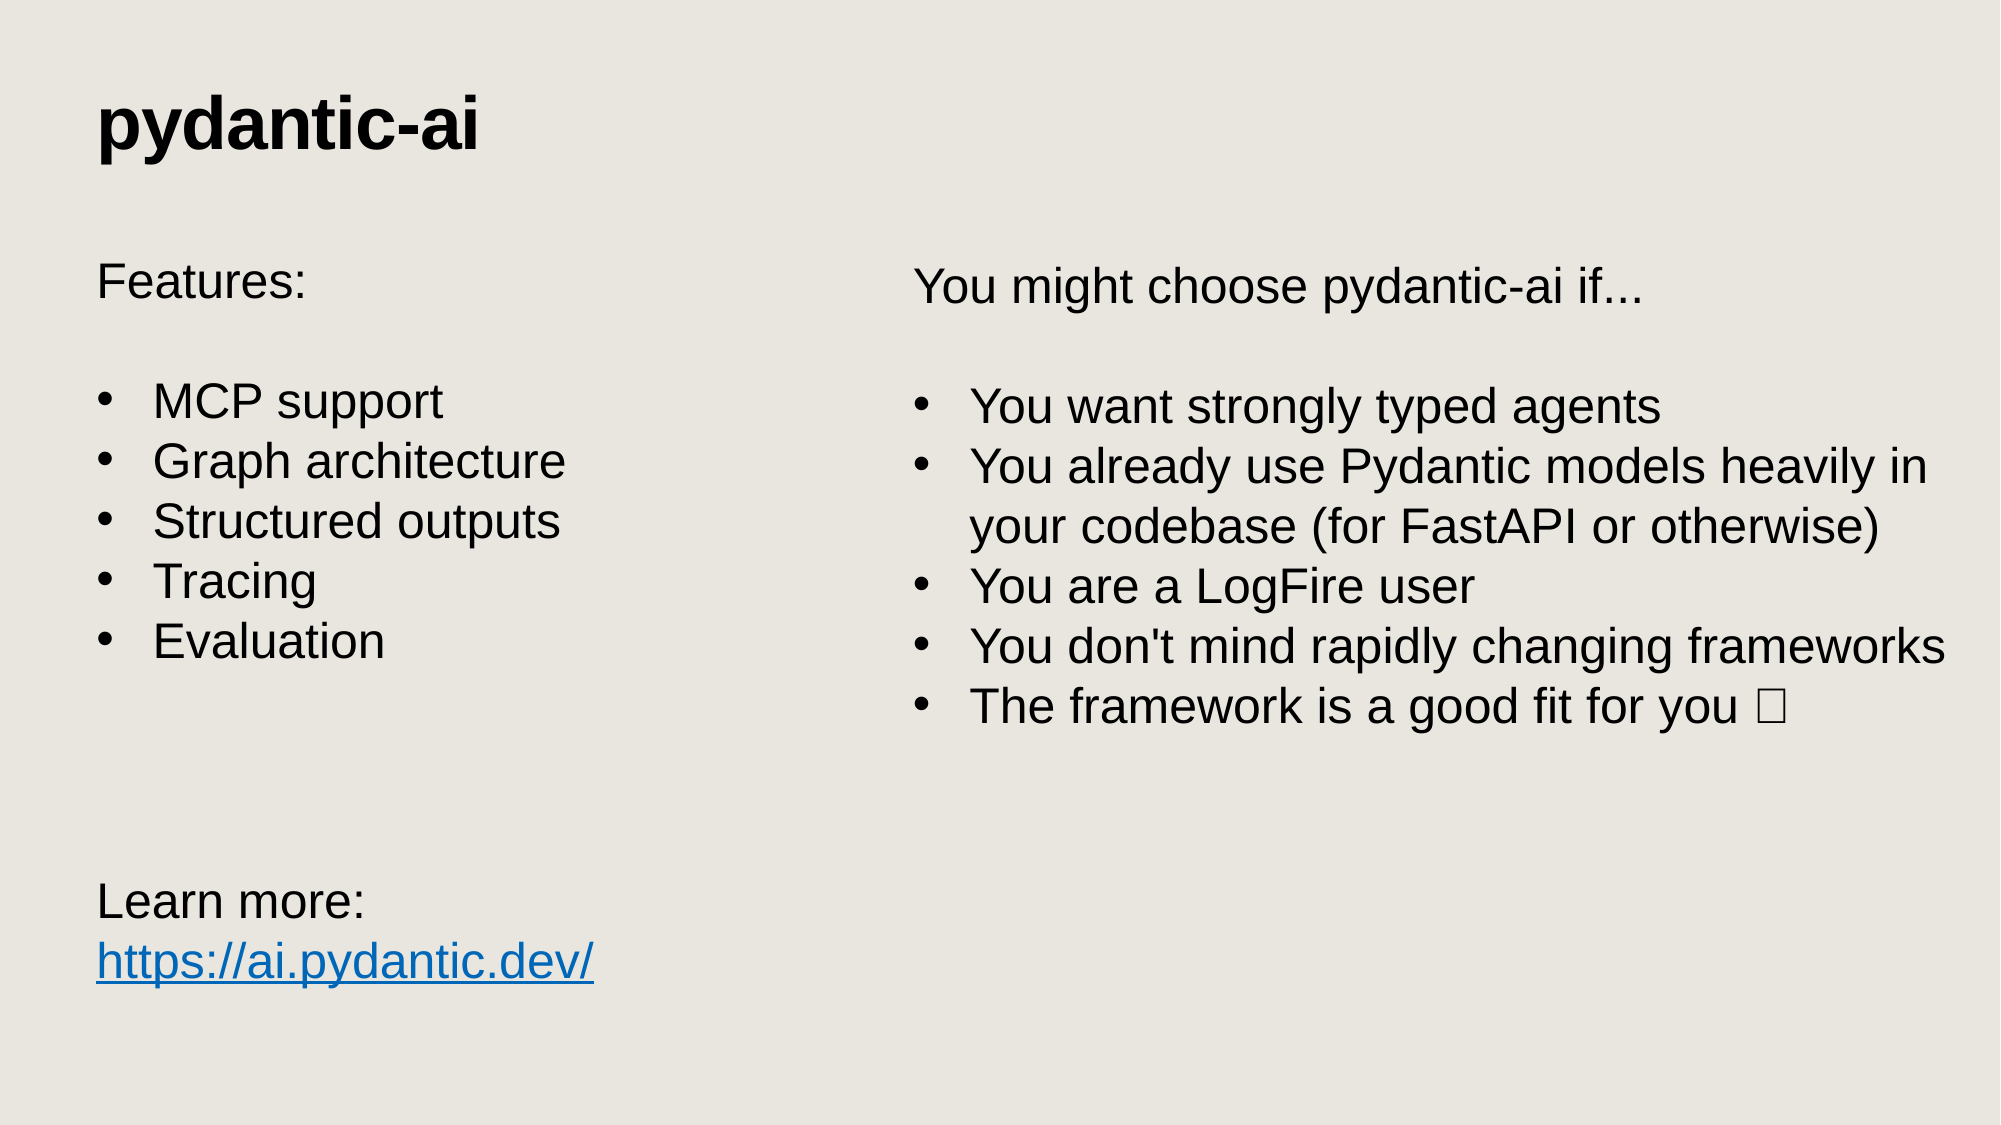

# pydantic-ai
You might choose pydantic-ai if...

You want strongly typed agents
You already use Pydantic models heavily in your codebase (for FastAPI or otherwise)
You are a LogFire user
You don't mind rapidly changing frameworks
The framework is a good fit for you 🧩

Features:

MCP support
Graph architecture
Structured outputs
Tracing
Evaluation
Learn more:
https://ai.pydantic.dev/